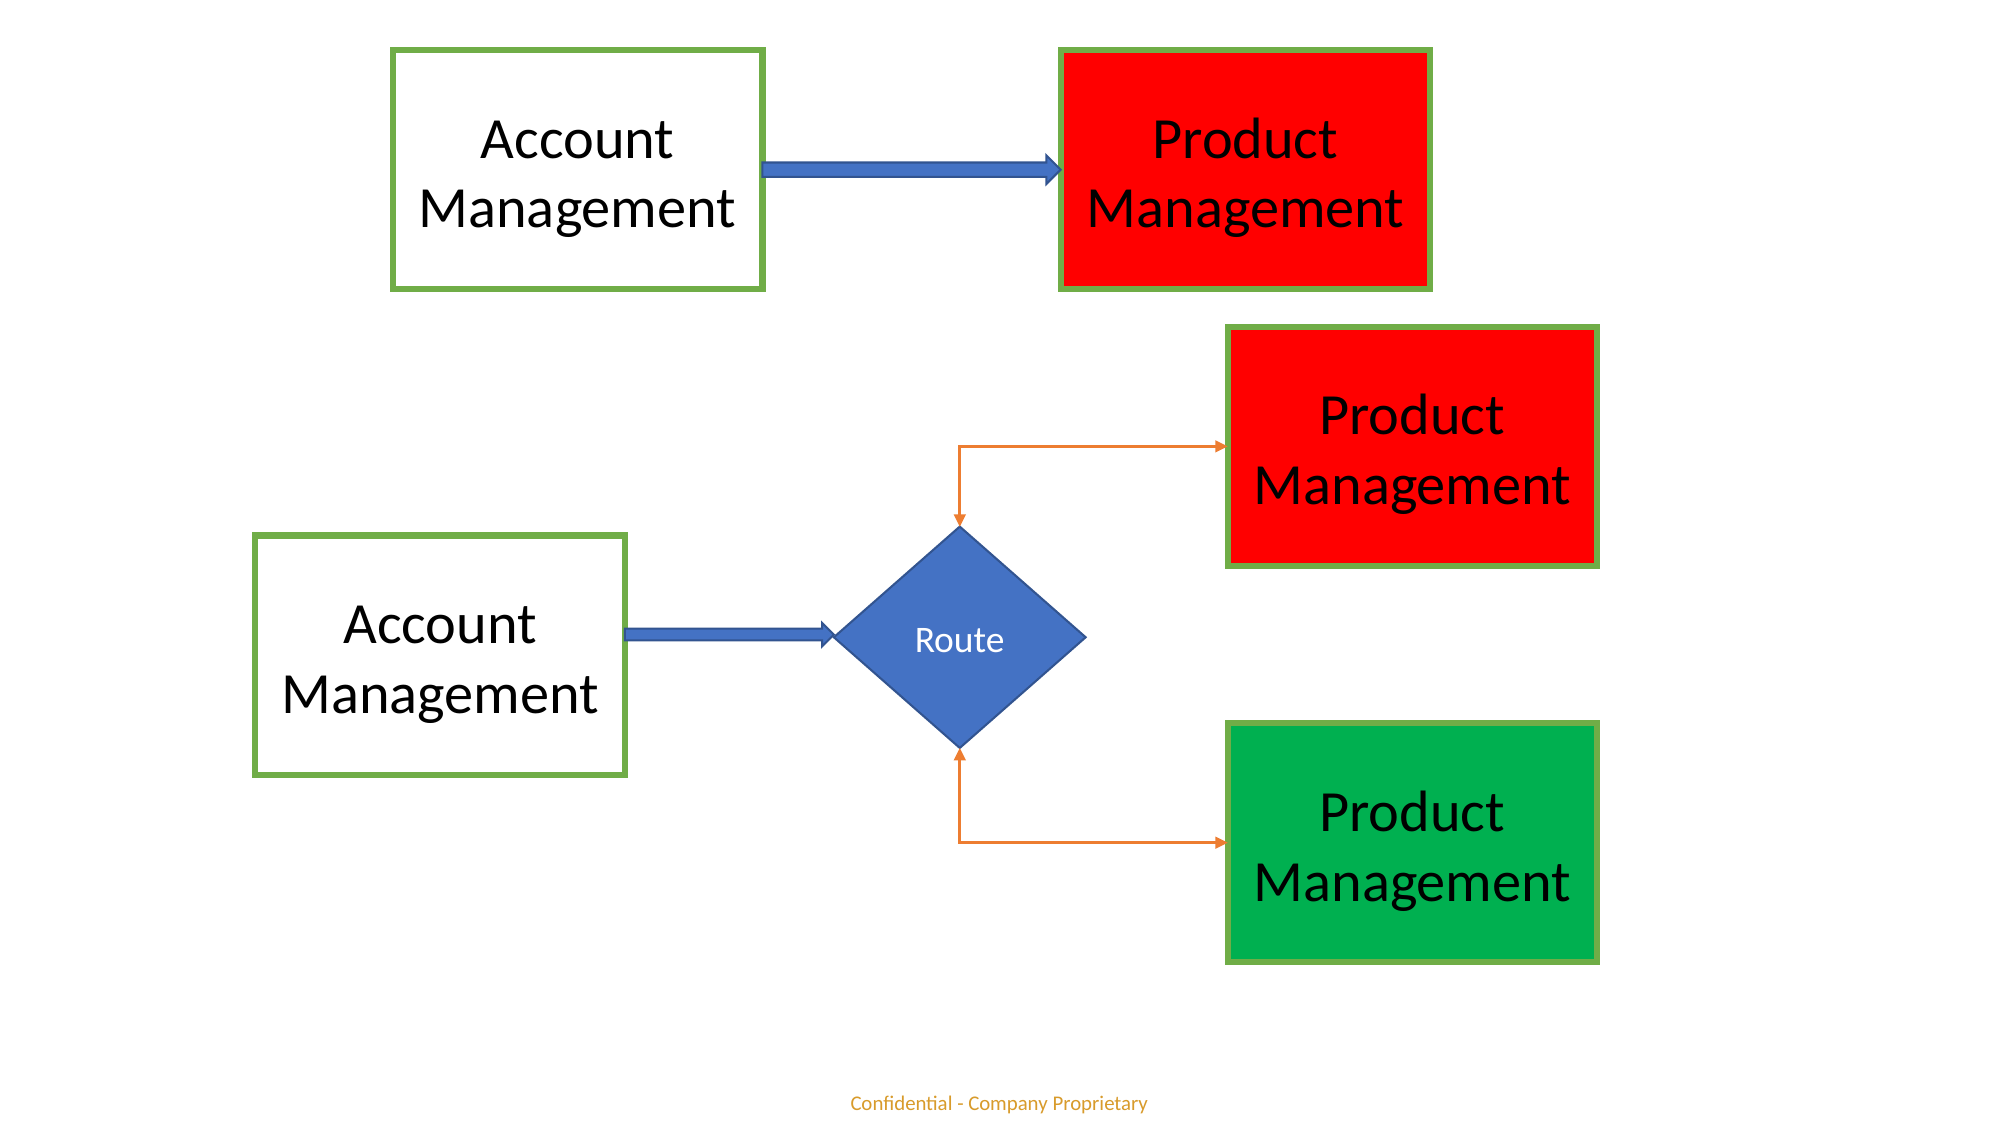

Account Management
Product Management

Product Management
Route
Account Management

Product Management